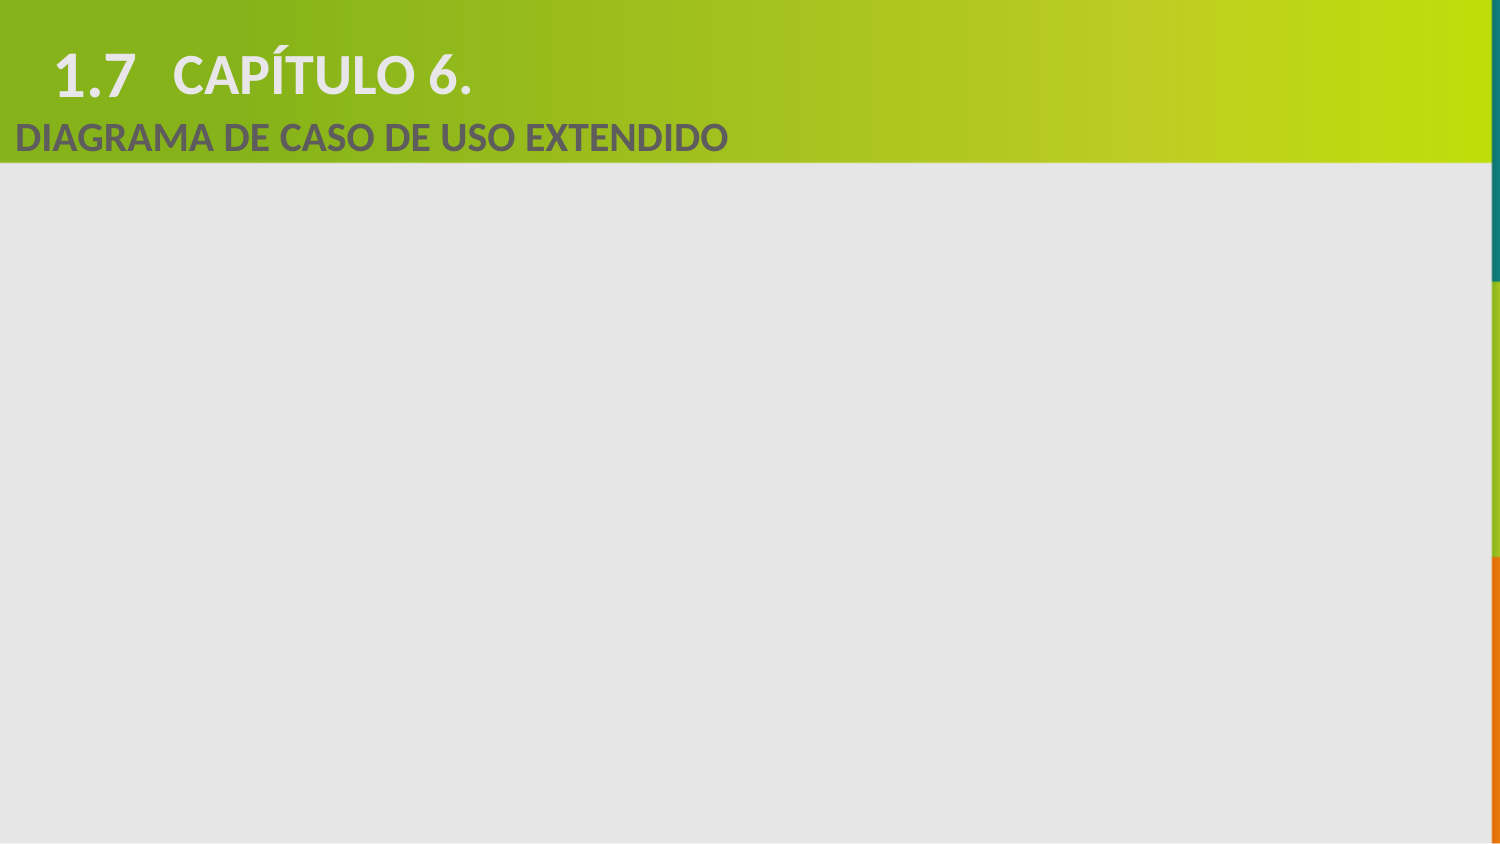

1.7
CAPÍTULO 6.
DIAGRAMA DE CASO DE USO EXTENDIDO